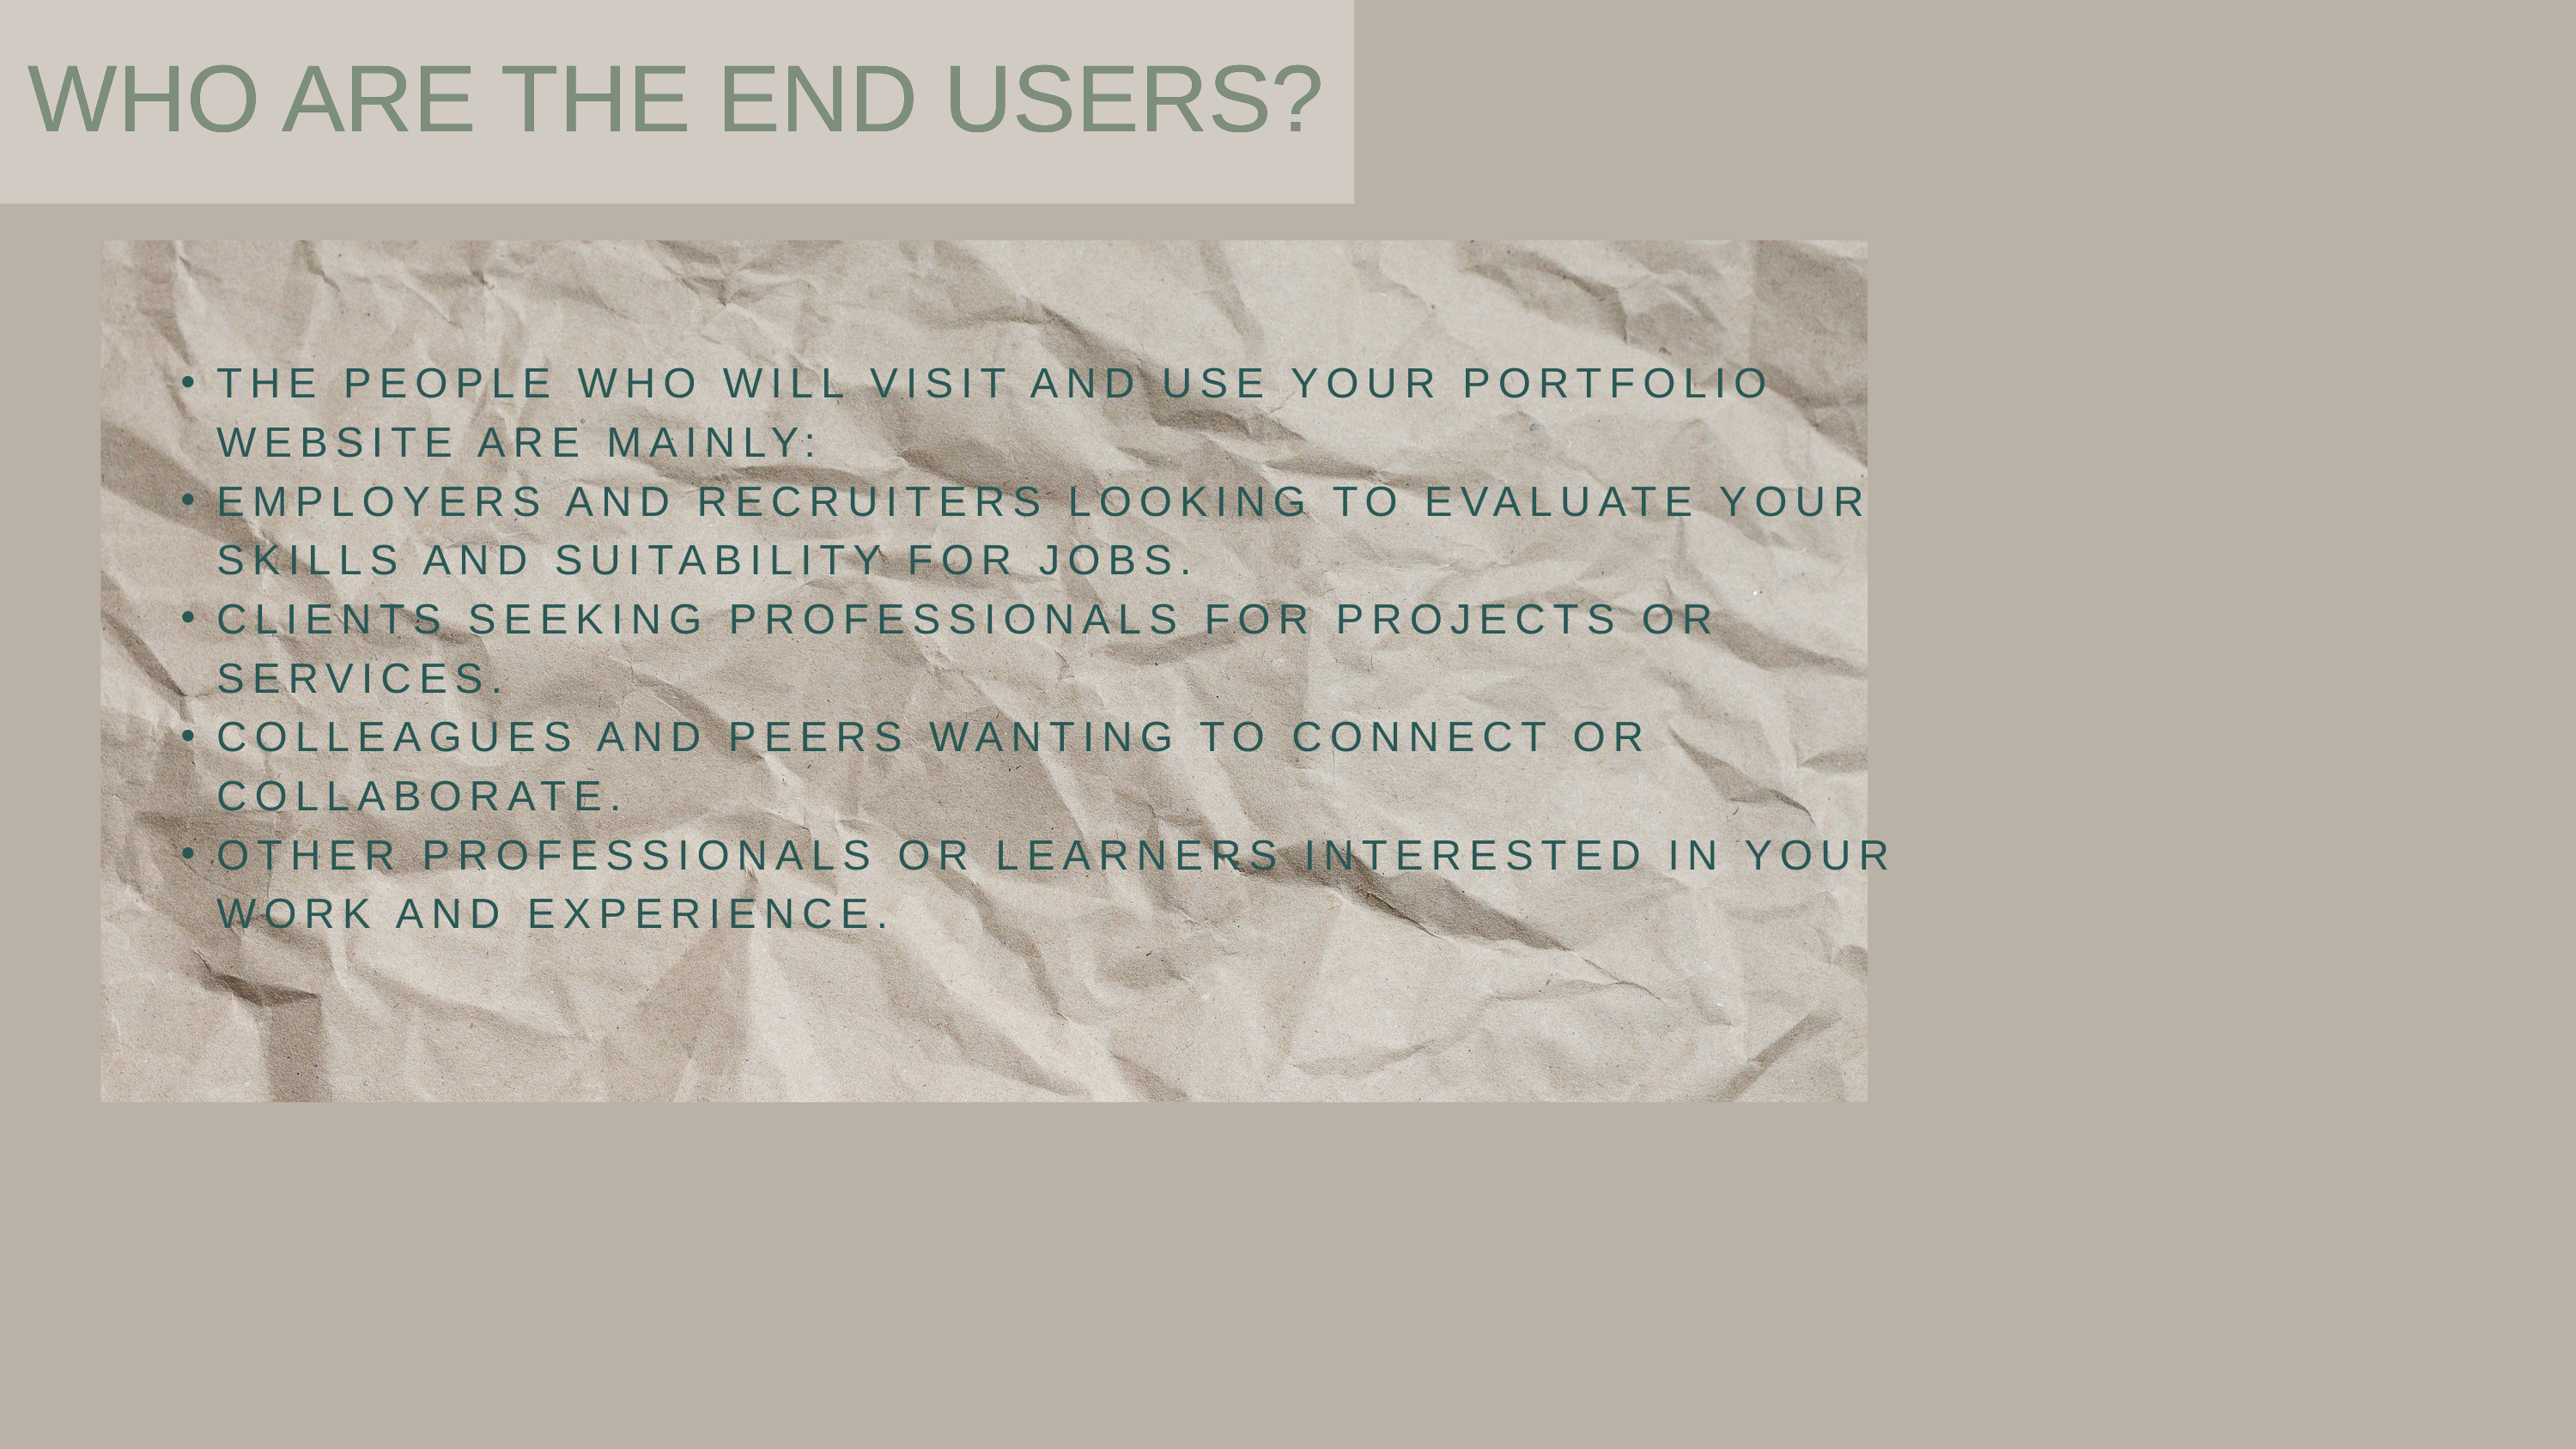

WHO ARE THE END USERS?
WHO ARE THE END USERS?

THE PEOPLE WHO WILL VISIT AND USE YOUR PORTFOLIO WEBSITE ARE MAINLY:
EMPLOYERS AND RECRUITERS LOOKING TO EVALUATE YOUR SKILLS AND SUITABILITY FOR JOBS.
CLIENTS SEEKING PROFESSIONALS FOR PROJECTS OR SERVICES.
COLLEAGUES AND PEERS WANTING TO CONNECT OR COLLABORATE.
OTHER PROFESSIONALS OR LEARNERS INTERESTED IN YOUR WORK AND EXPERIENCE.